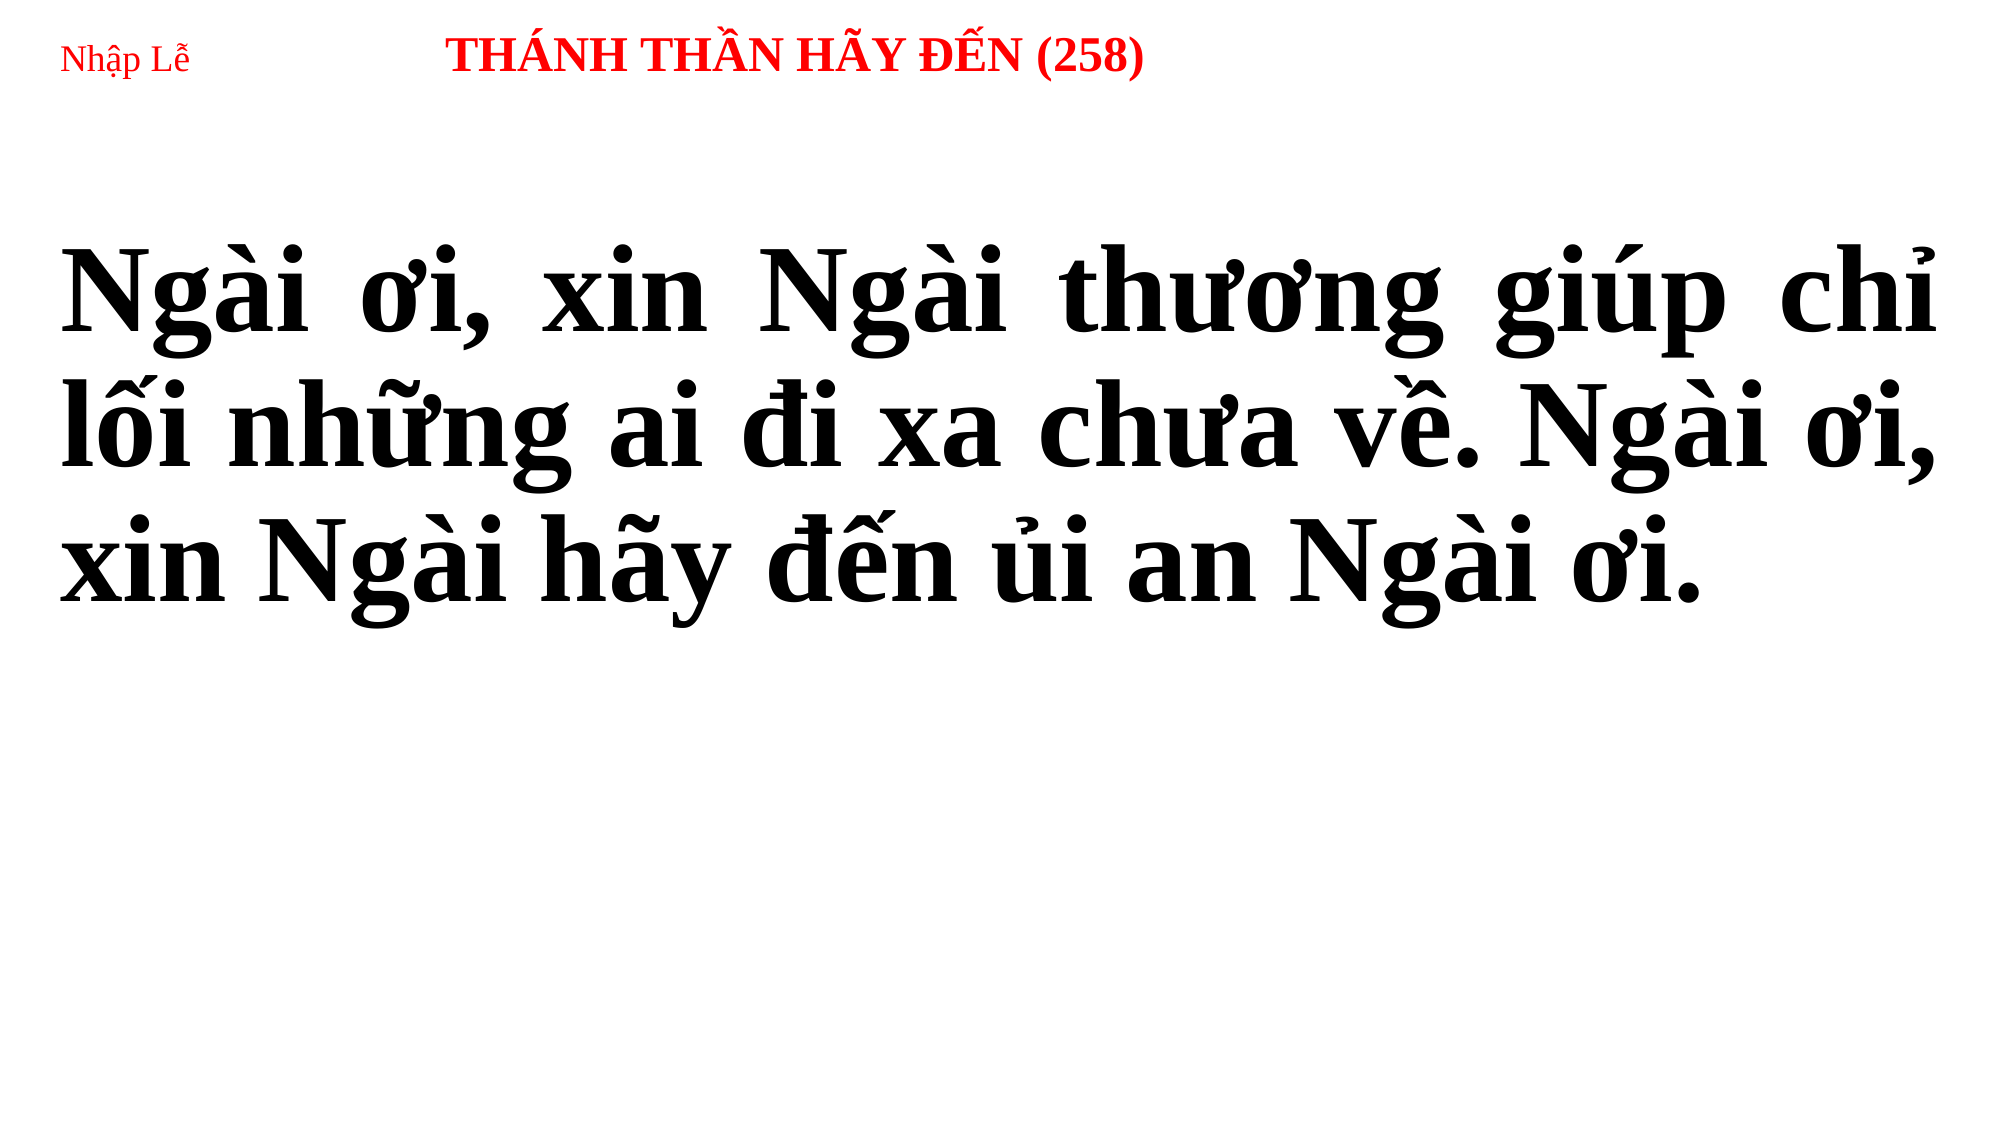

# Nhập Lễ              	         THÁNH THẦN HÃY ĐẾN (258)
Ngài ơi, xin Ngài thương giúp chỉ lối những ai đi xa chưa về. Ngài ơi, xin Ngài hãy đến ủi an Ngài ơi.